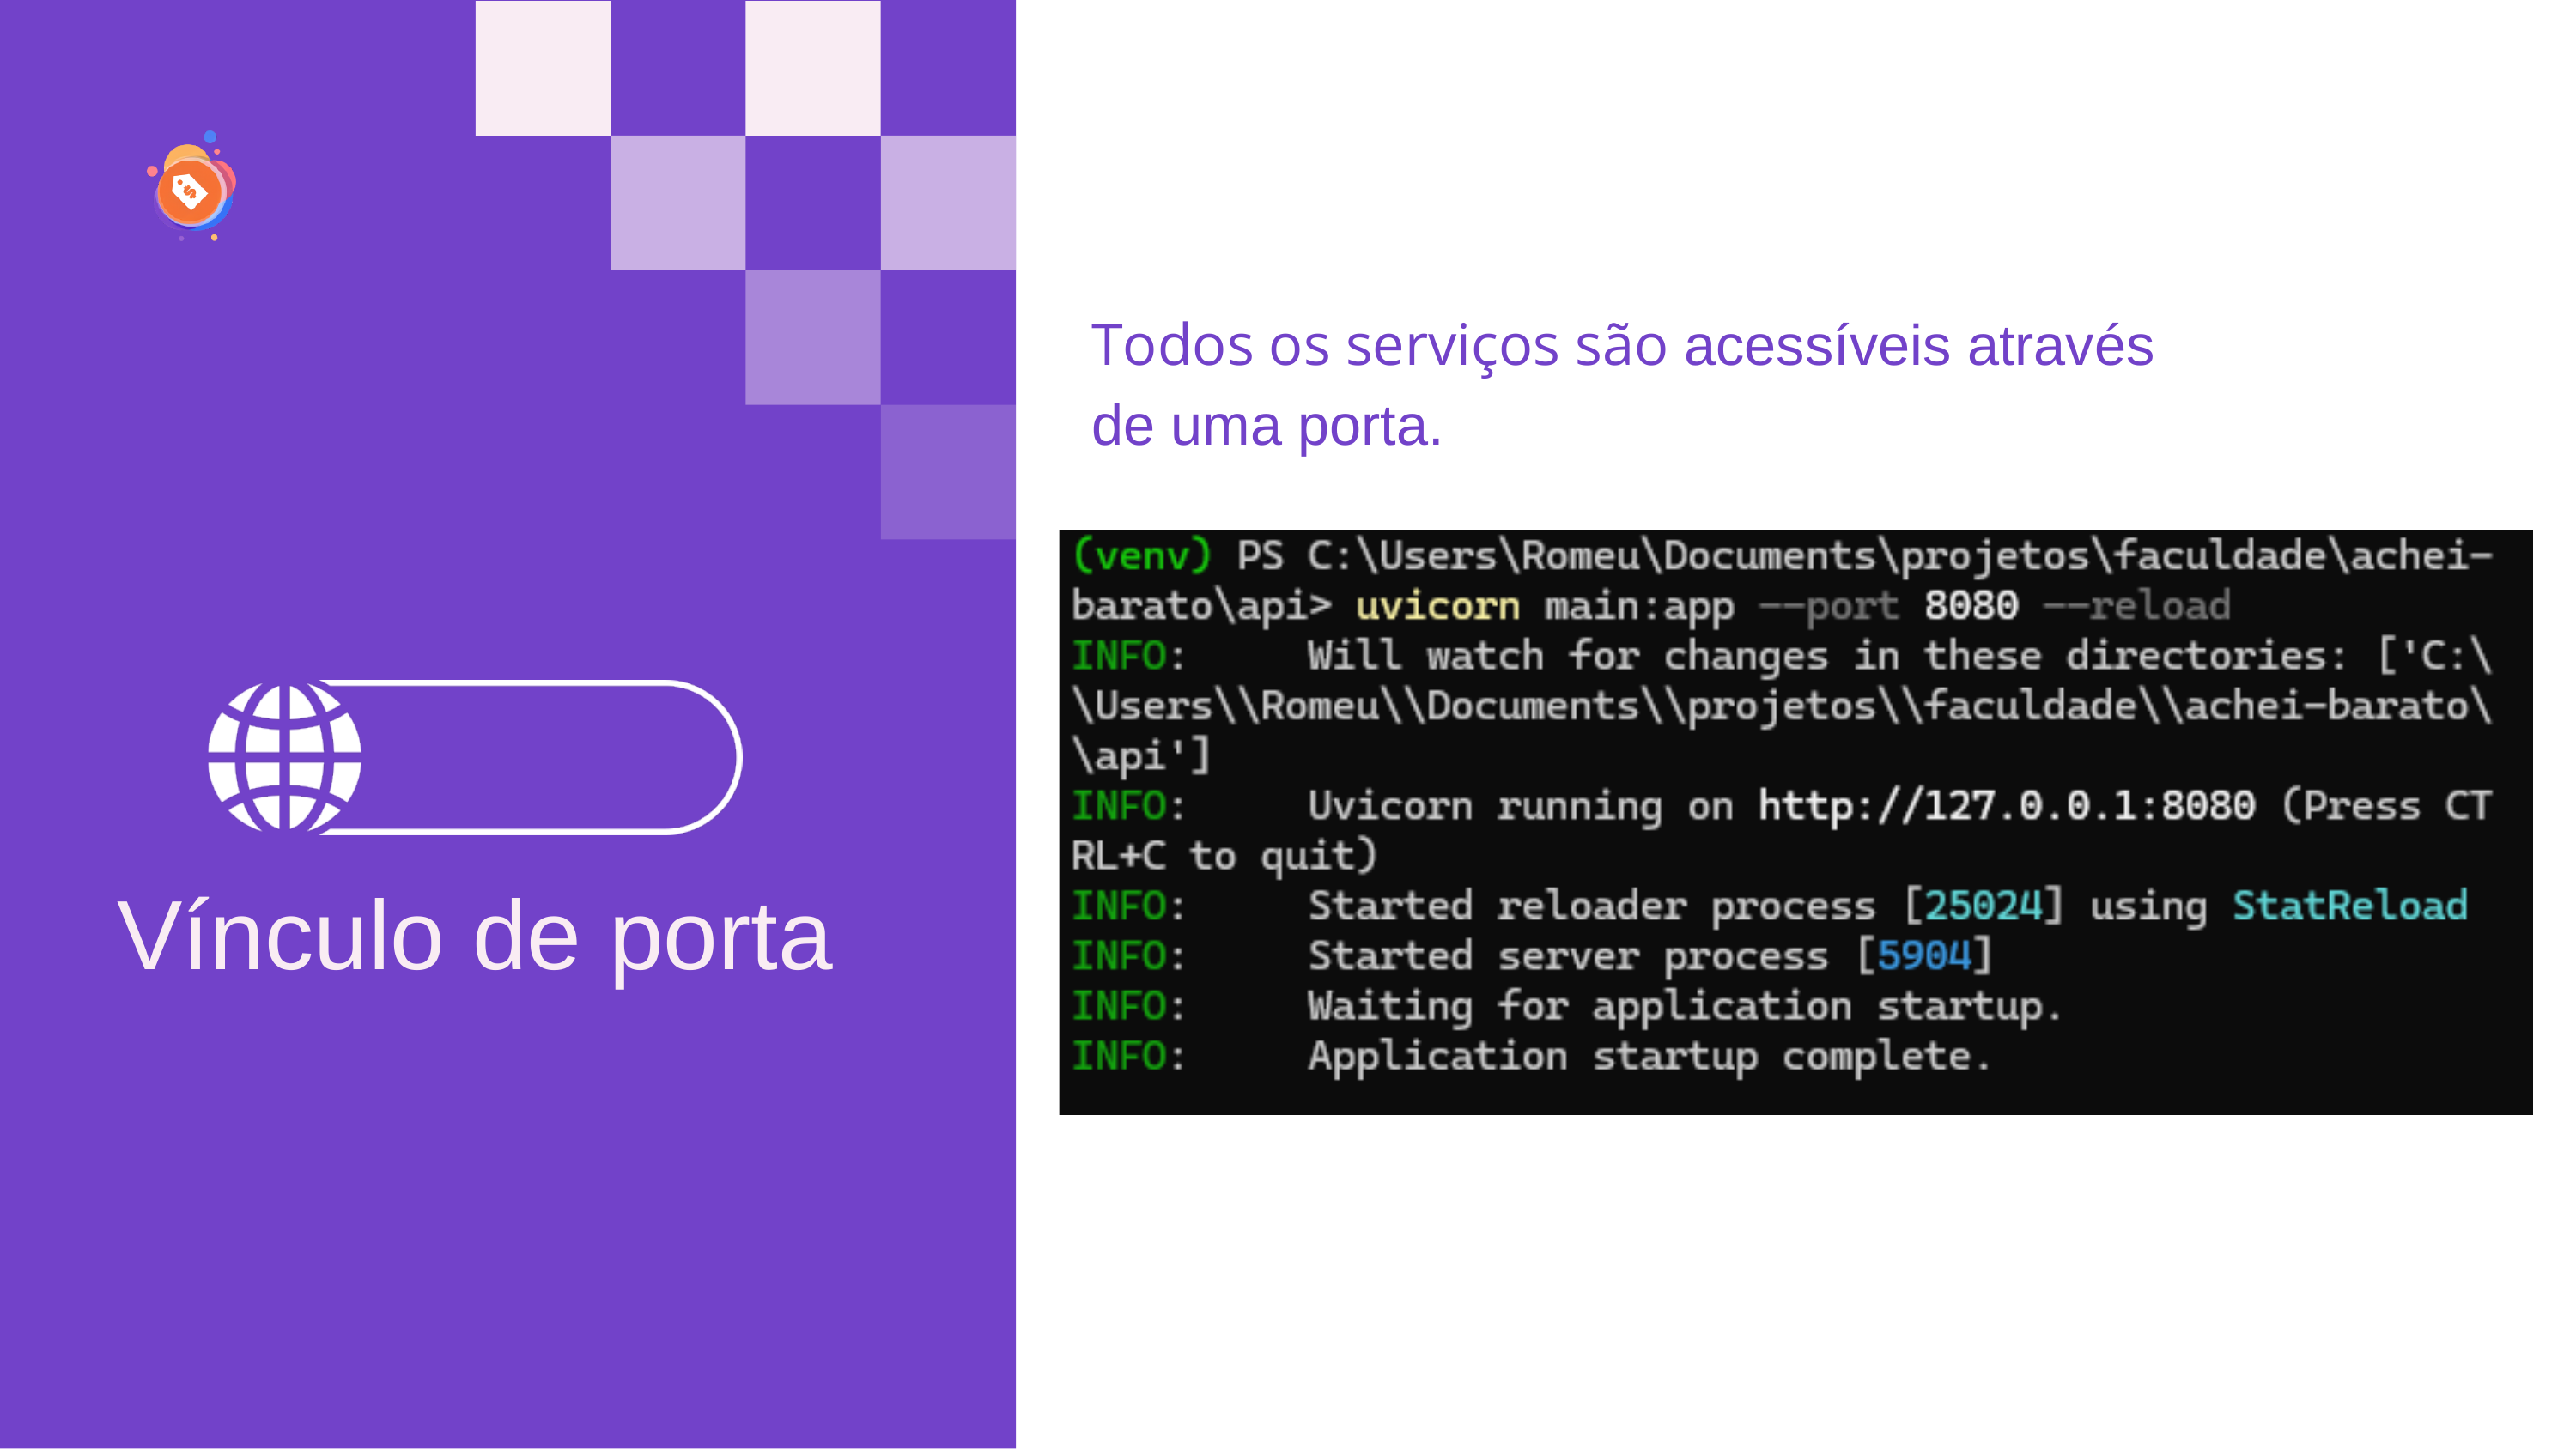

Todos os serviços são acessíveis através de uma porta.

Vínculo de porta